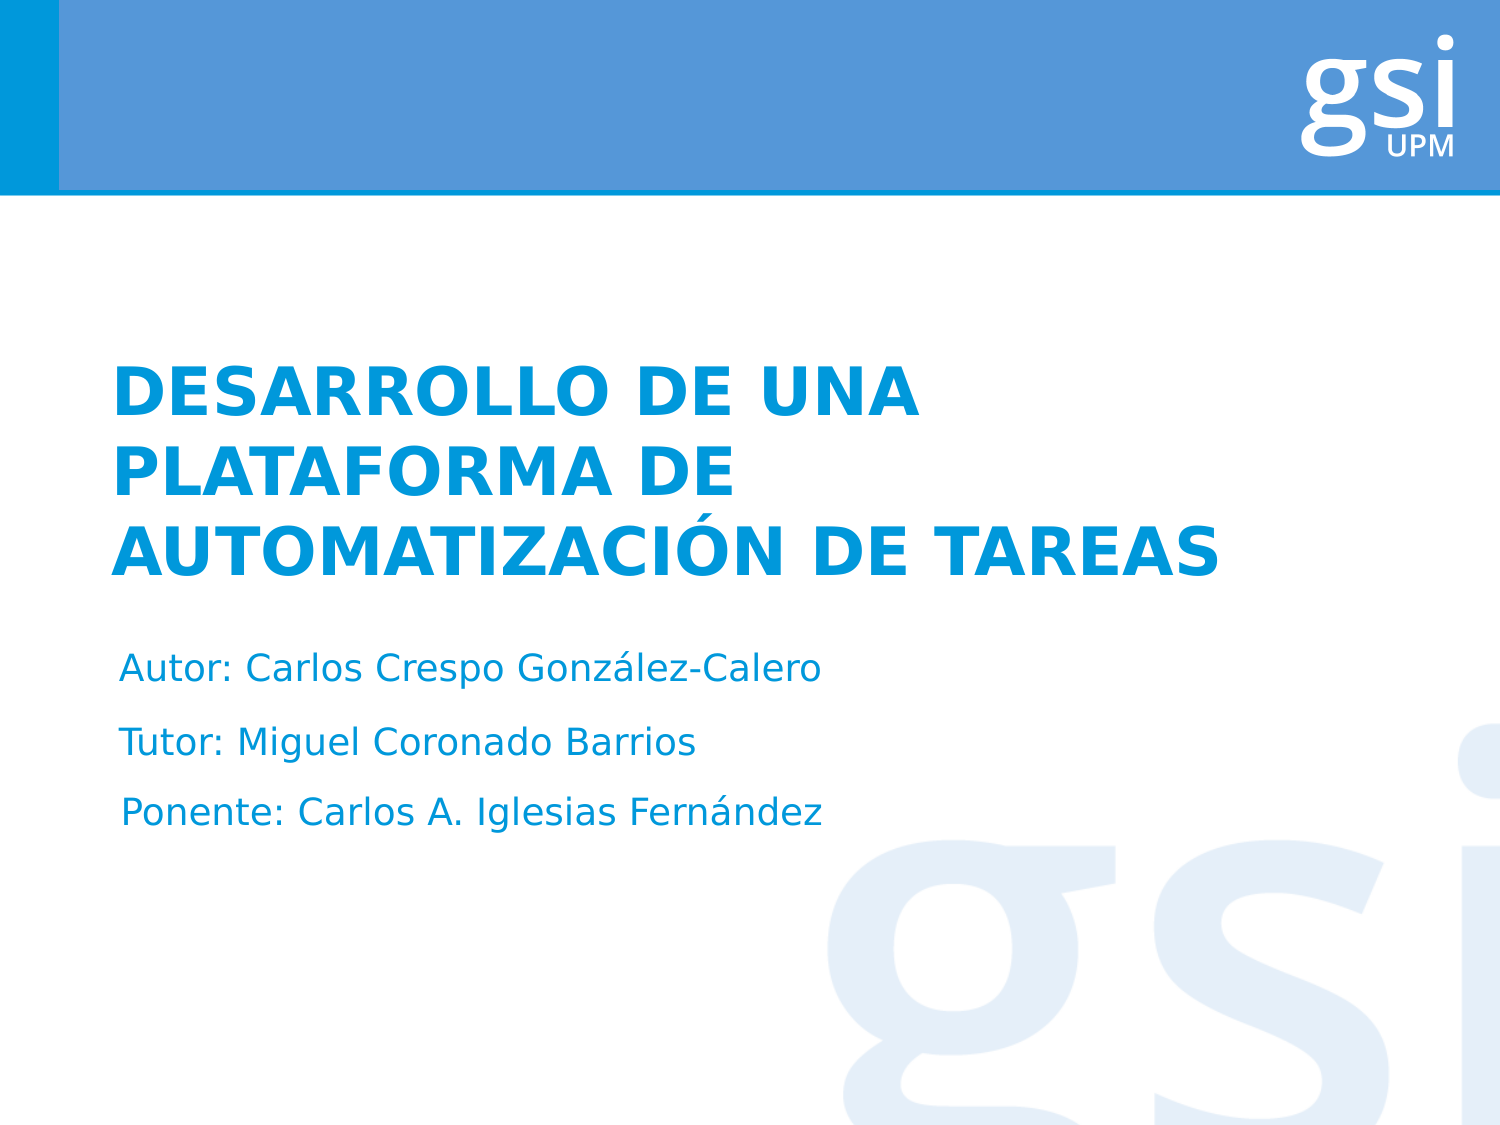

# DESARROLLO DE UNA PLATAFORMA DE AUTOMATIZACIÓN DE TAREAS
Autor: Carlos Crespo González-Calero
Tutor: Miguel Coronado Barrios
Ponente: Carlos A. Iglesias Fernández